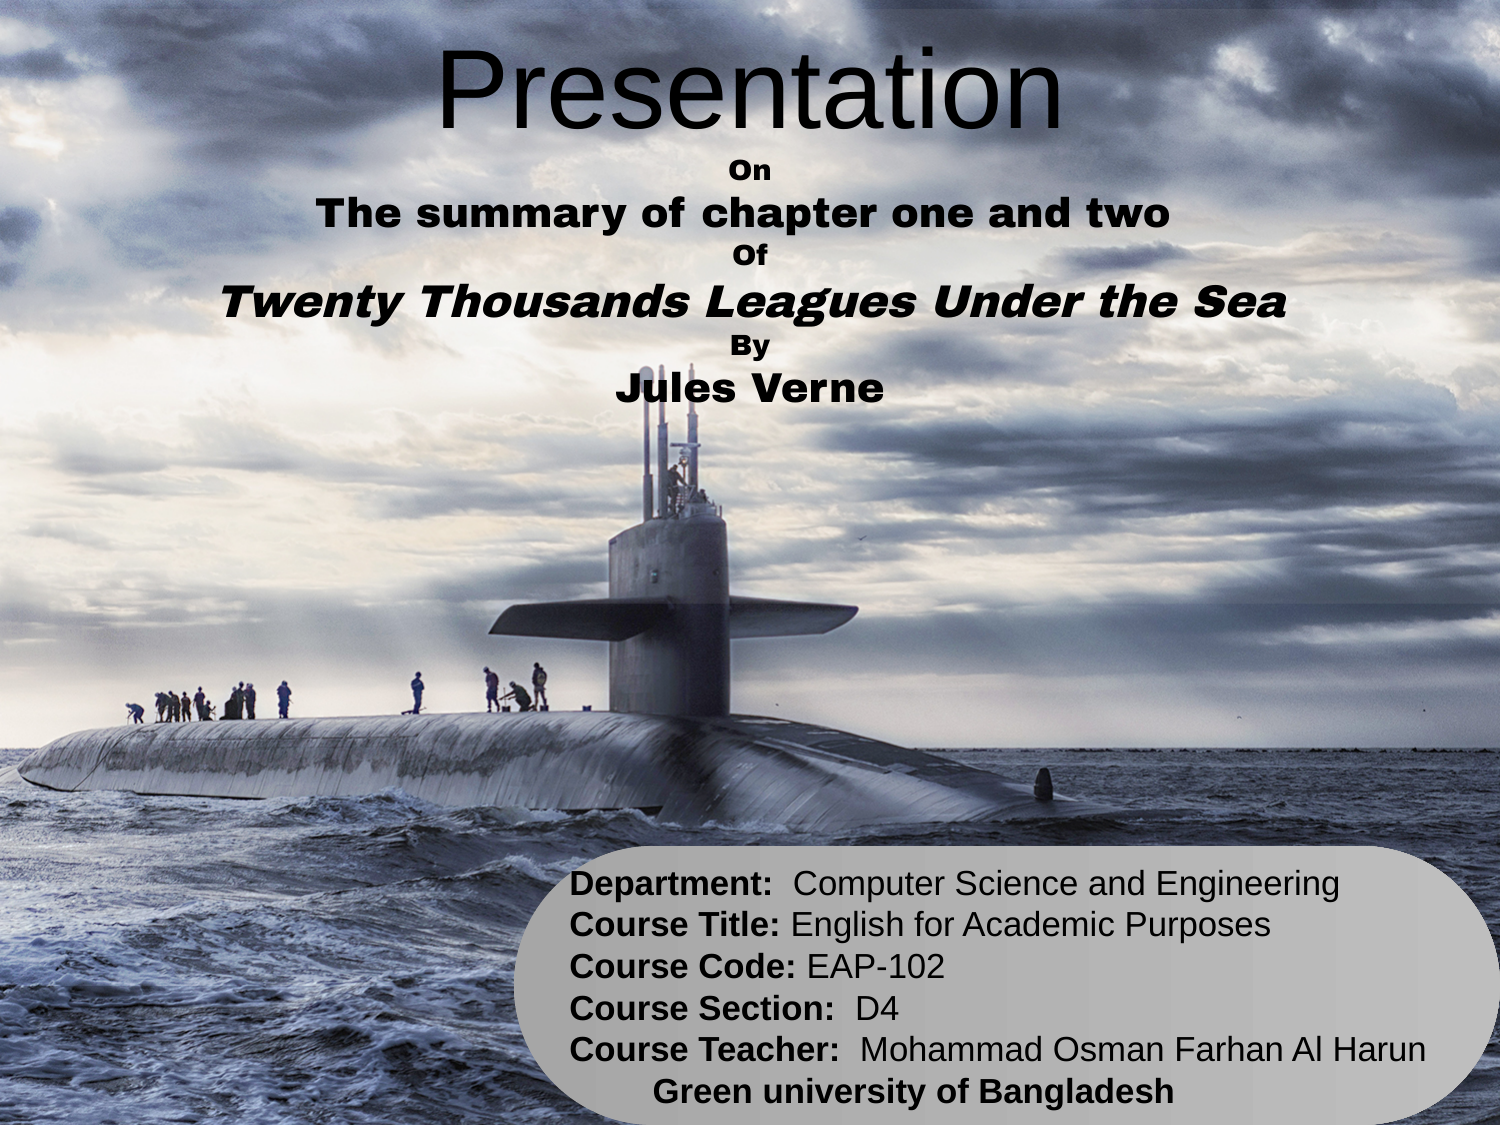

Presentation
On
The summary of chapter one and two
Of
Twenty Thousands Leagues Under the Sea
By
Jules Verne

Department:  Computer Science and Engineering
Course Title: English for Academic Purposes
Course Code: EAP-102
Course Section:  D4
Course Teacher:  Mohammad Osman Farhan Al Harun
Green university of Bangladesh
ALLPPT.com _ Free PowerPoint Templates, Diagrams and Charts